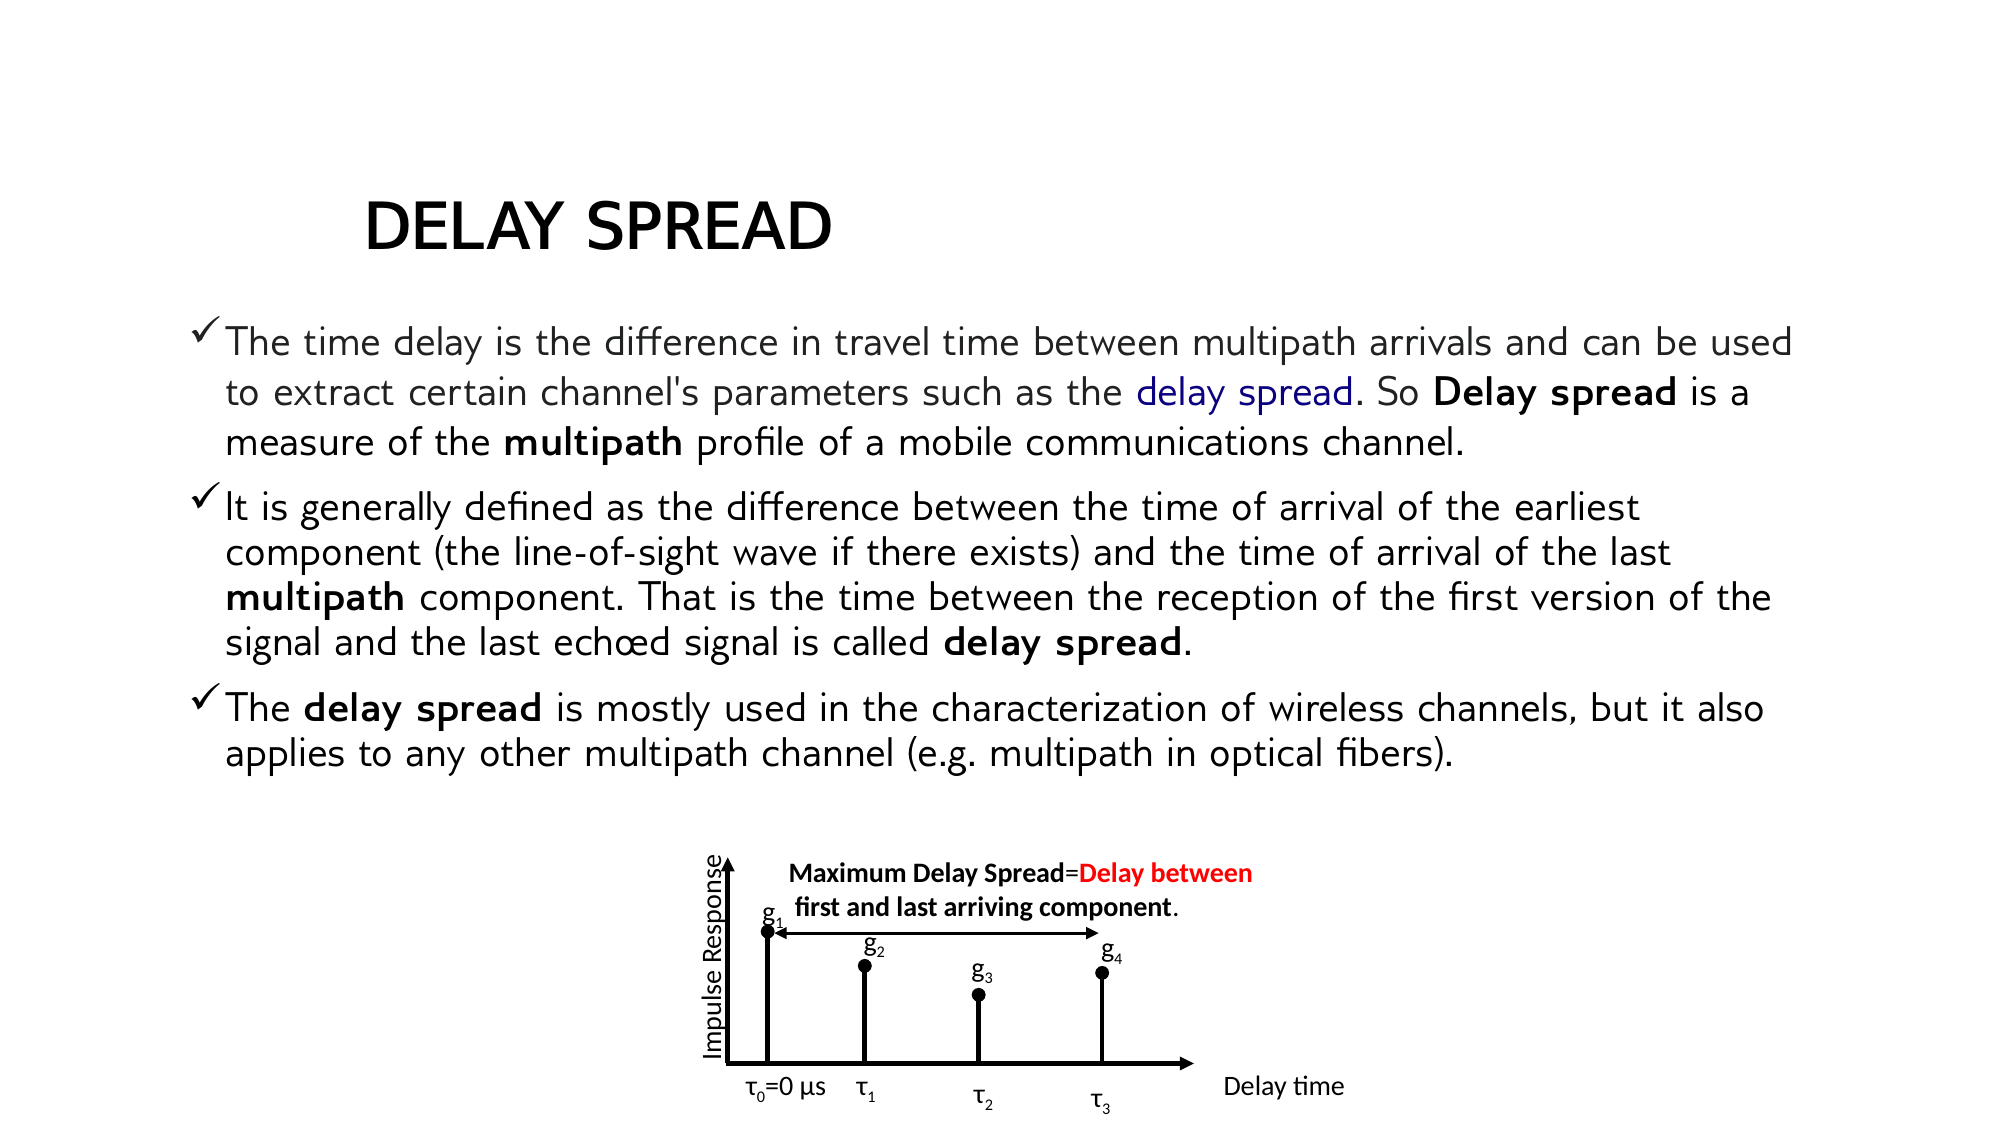

DELAY SPREAD
The time delay is the difference in travel time between multipath arrivals and can be used to extract certain channel's parameters such as the delay spread. So Delay spread is a measure of the multipath profile of a mobile communications channel.
It is generally defined as the difference between the time of arrival of the earliest component (the line-of-sight wave if there exists) and the time of arrival of the last multipath component. That is the time between the reception of the first version of the signal and the last echoed signal is called delay spread.
The delay spread is mostly used in the characterization of wireless channels, but it also applies to any other multipath channel (e.g. multipath in optical fibers).
Maximum Delay Spread=Delay between
 first and last arriving component.
g1
g2
g4
g3
τ1
Delay time
τ0=0 µs
τ2
τ3
Impulse Response